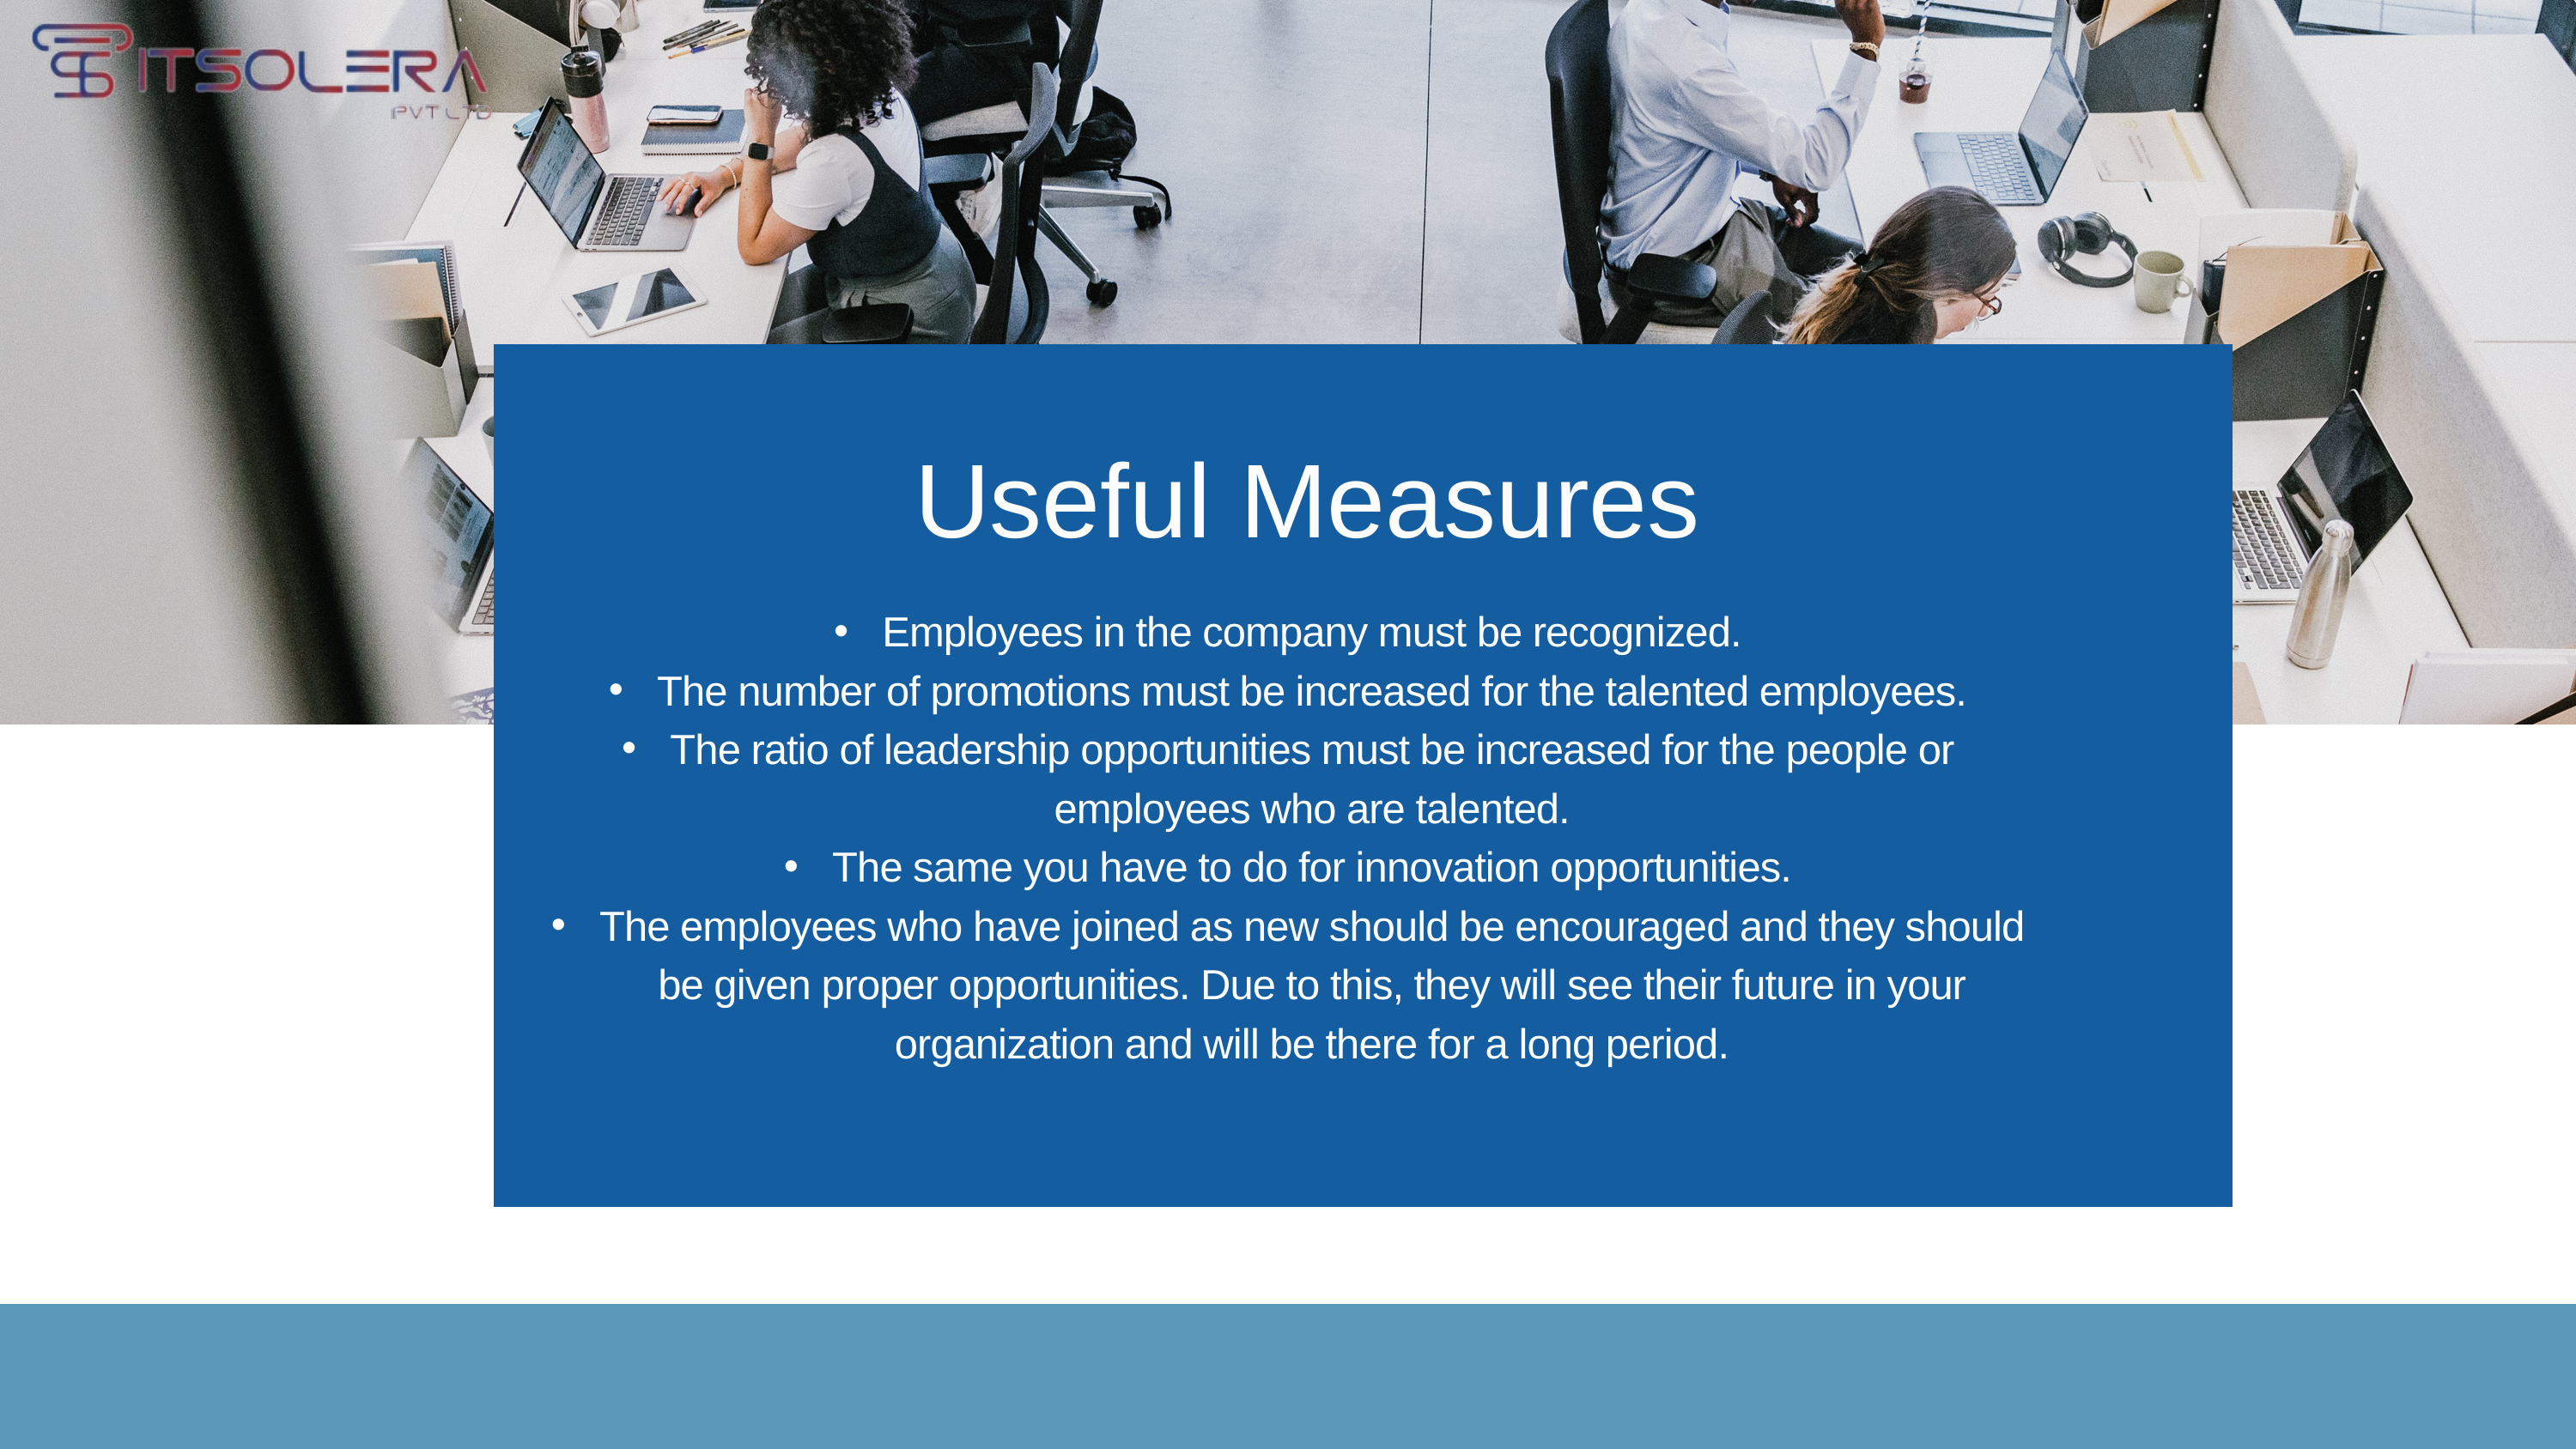

Useful Measures
Employees in the company must be recognized.
The number of promotions must be increased for the talented employees.
The ratio of leadership opportunities must be increased for the people or employees who are talented.
The same you have to do for innovation opportunities.
The employees who have joined as new should be encouraged and they should be given proper opportunities. Due to this, they will see their future in your organization and will be there for a long period.